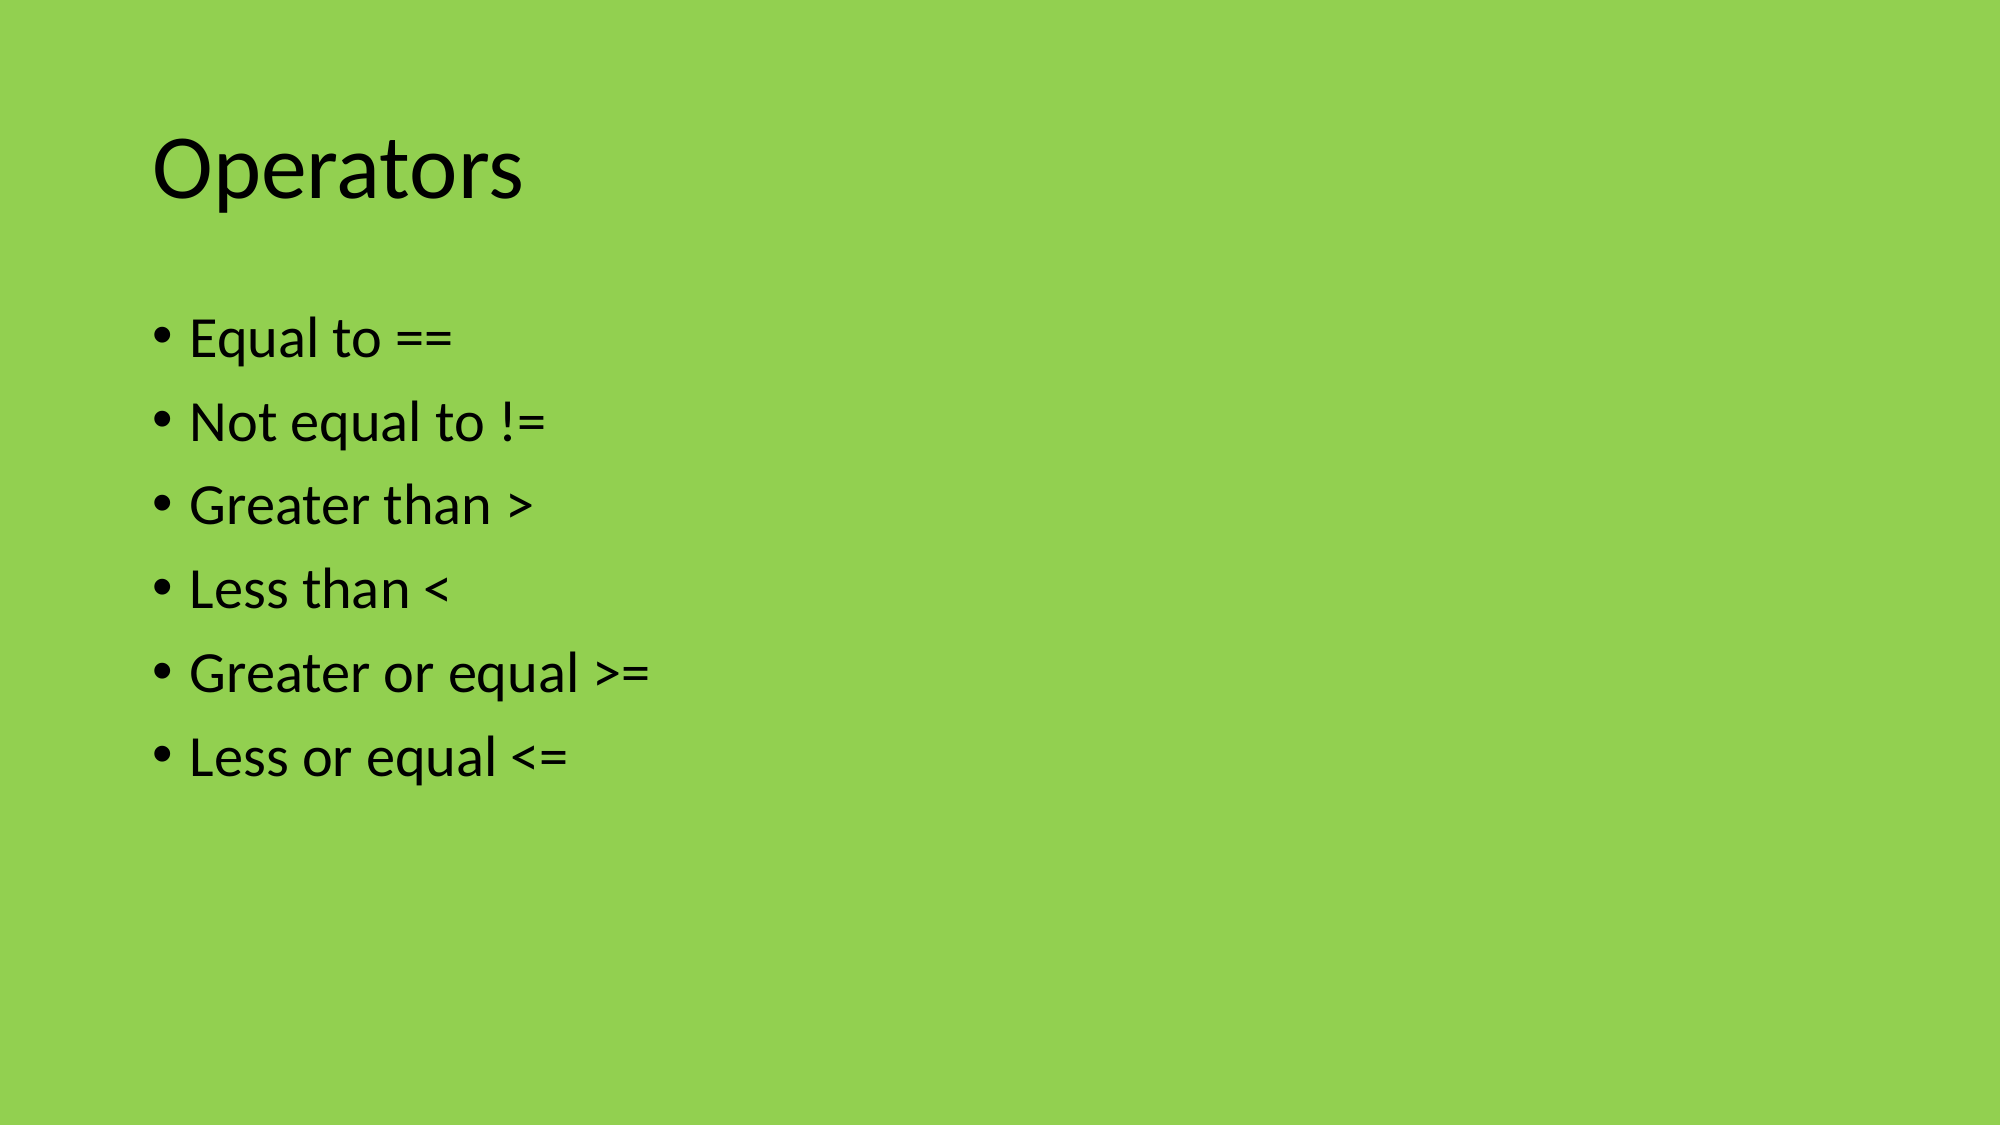

# Operators
Equal to ==
Not equal to !=
Greater than >
Less than <
Greater or equal >=
Less or equal <=